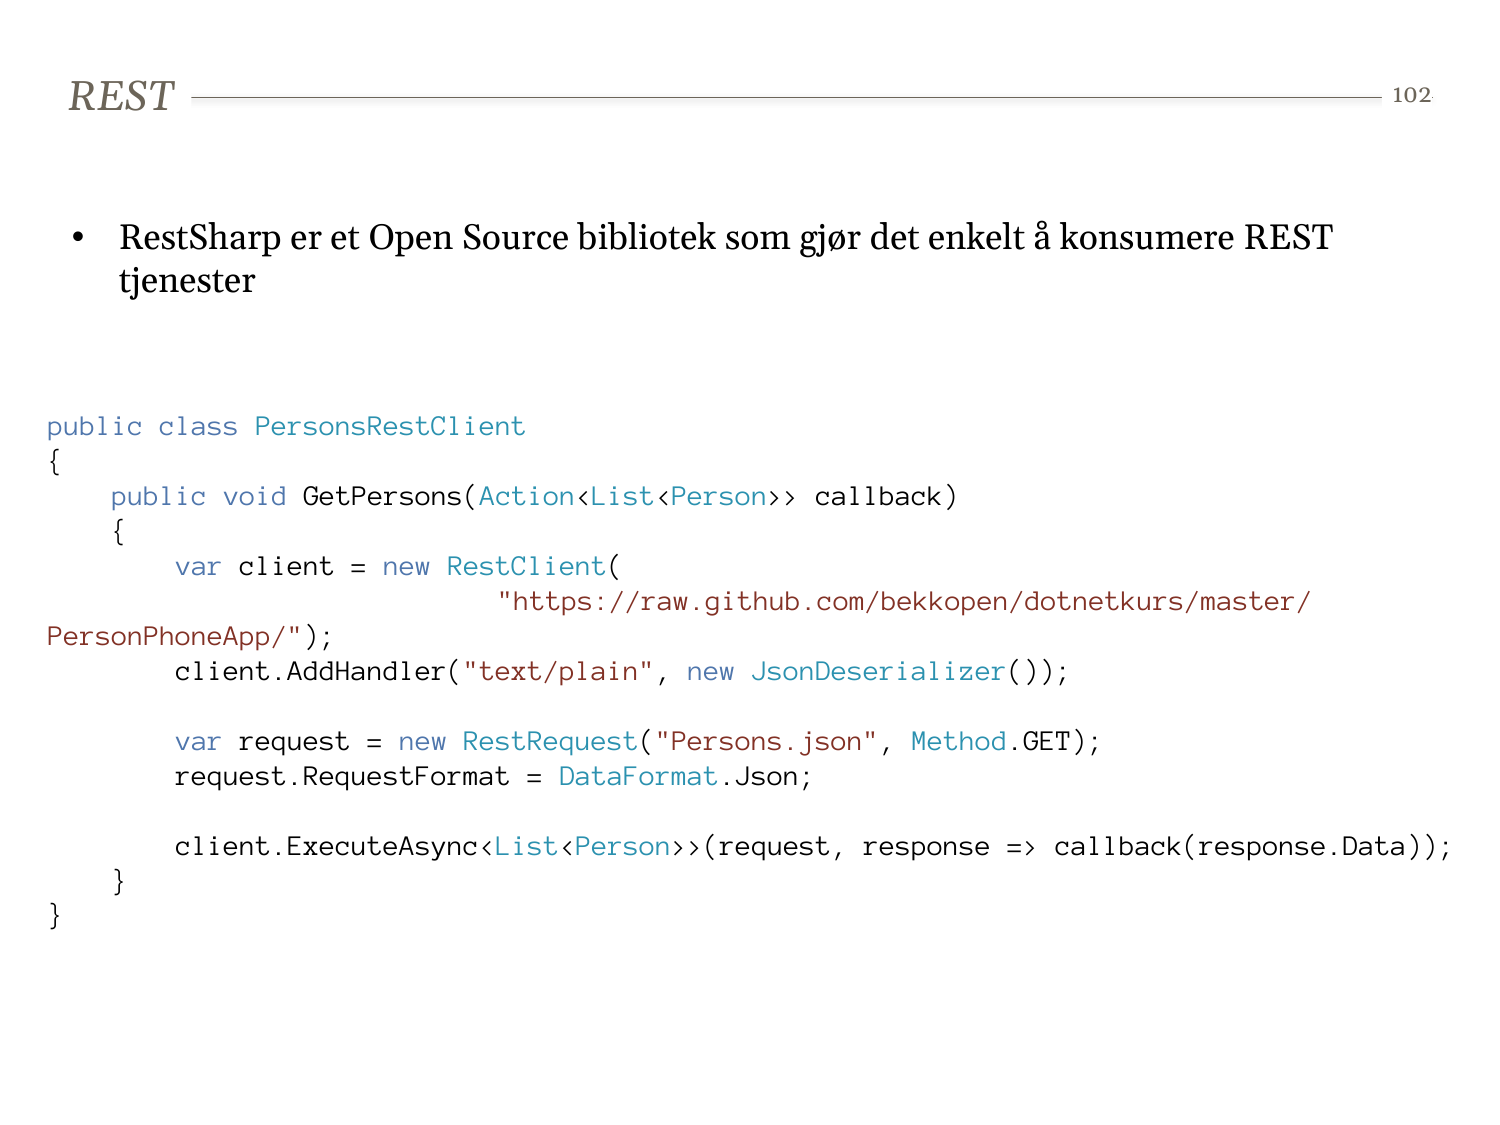

# REST
102
RestSharp er et Open Source bibliotek som gjør det enkelt å konsumere REST tjenester

public class PersonsRestClient
{
    public void GetPersons(Action<List<Person>> callback)
    {
        var client = new RestClient(
			"https://raw.github.com/bekkopen/dotnetkurs/master/PersonPhoneApp/");
        client.AddHandler("text/plain", new JsonDeserializer());

        var request = new RestRequest("Persons.json", Method.GET);
        request.RequestFormat = DataFormat.Json;

        client.ExecuteAsync<List<Person>>(request, response => callback(response.Data));
    }
}